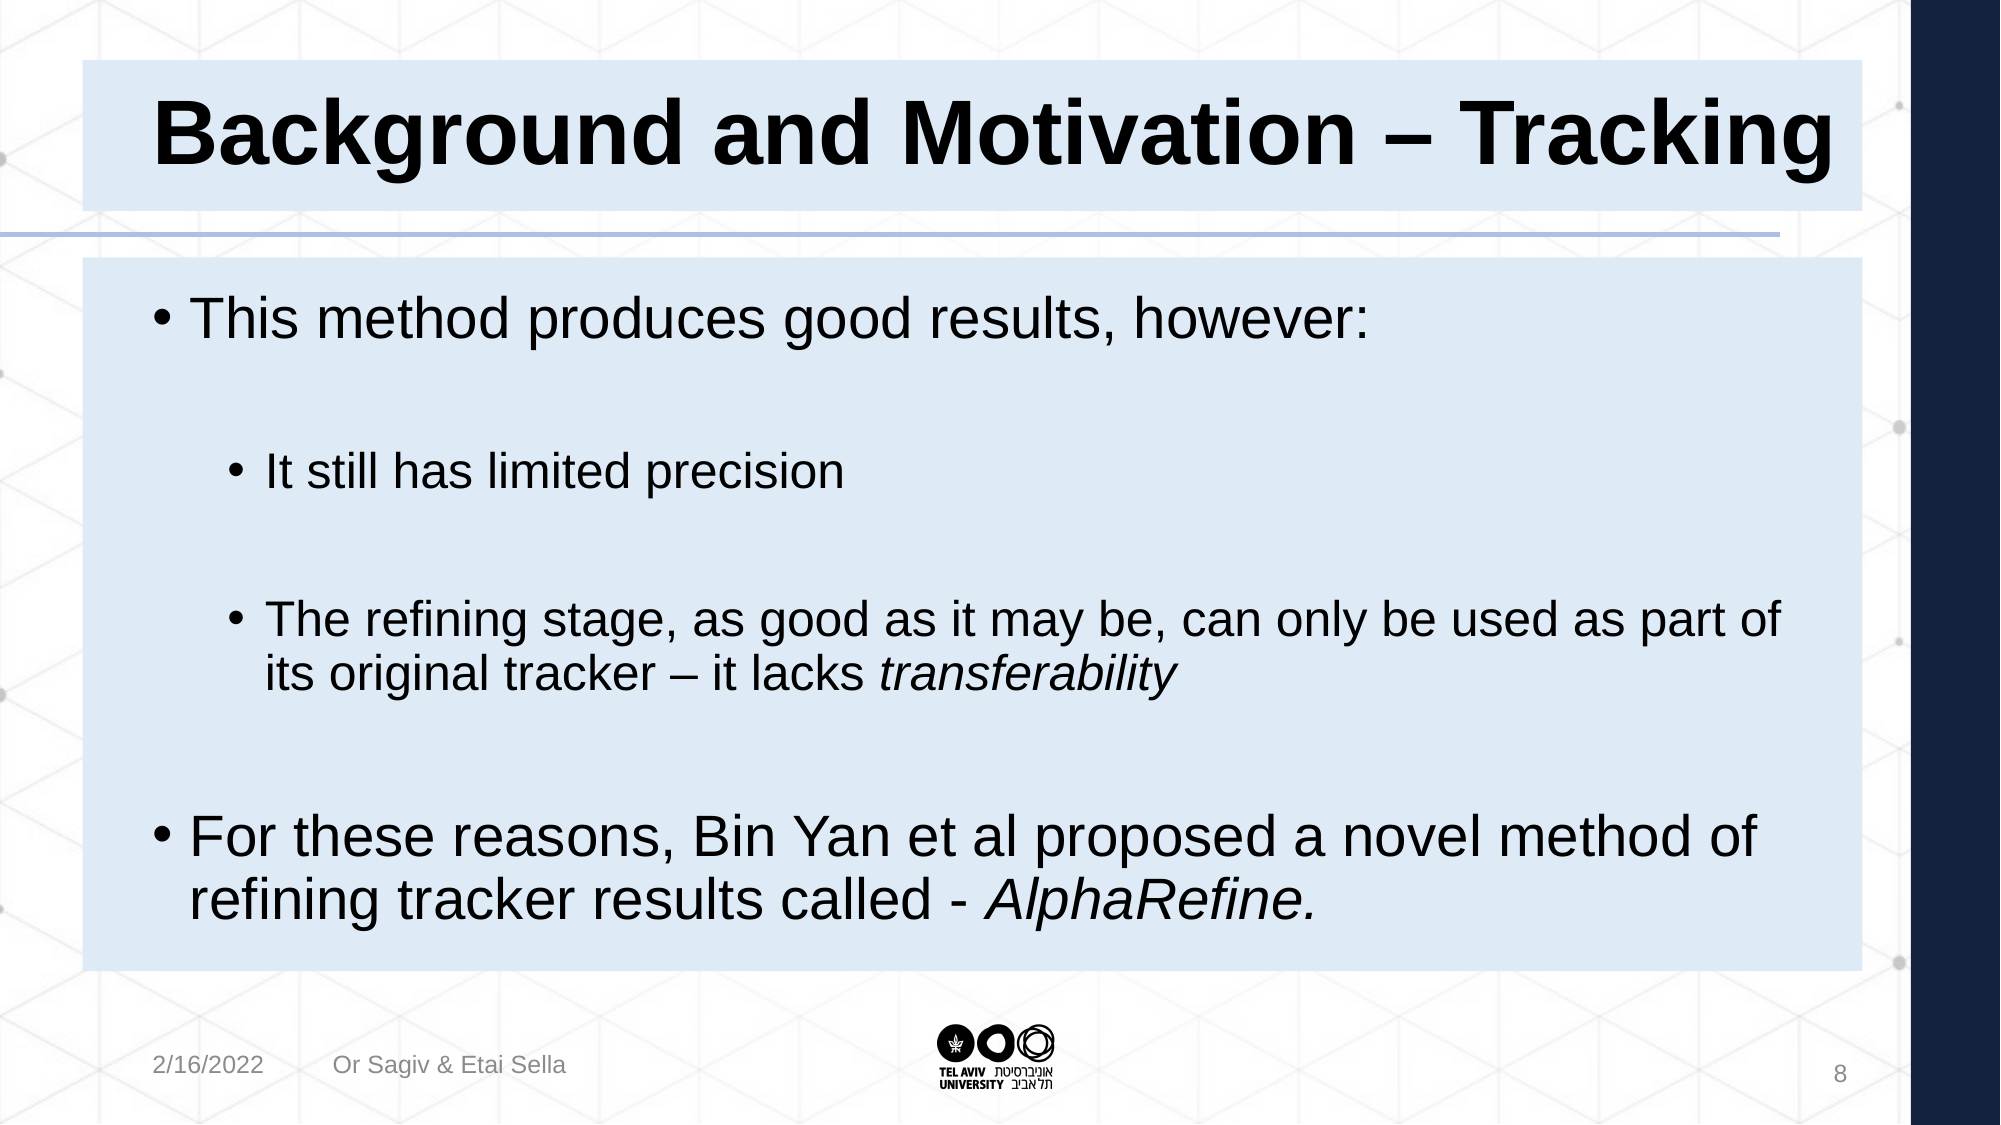

# Background and Motivation – Tracking
This method produces good results, however:

It still has limited precision

The refining stage, as good as it may be, can only be used as part of its original tracker – it lacks transferability

For these reasons, Bin Yan et al proposed a novel method of refining tracker results called - AlphaRefine.

2/16/2022
Or Sagiv & Etai Sella
8